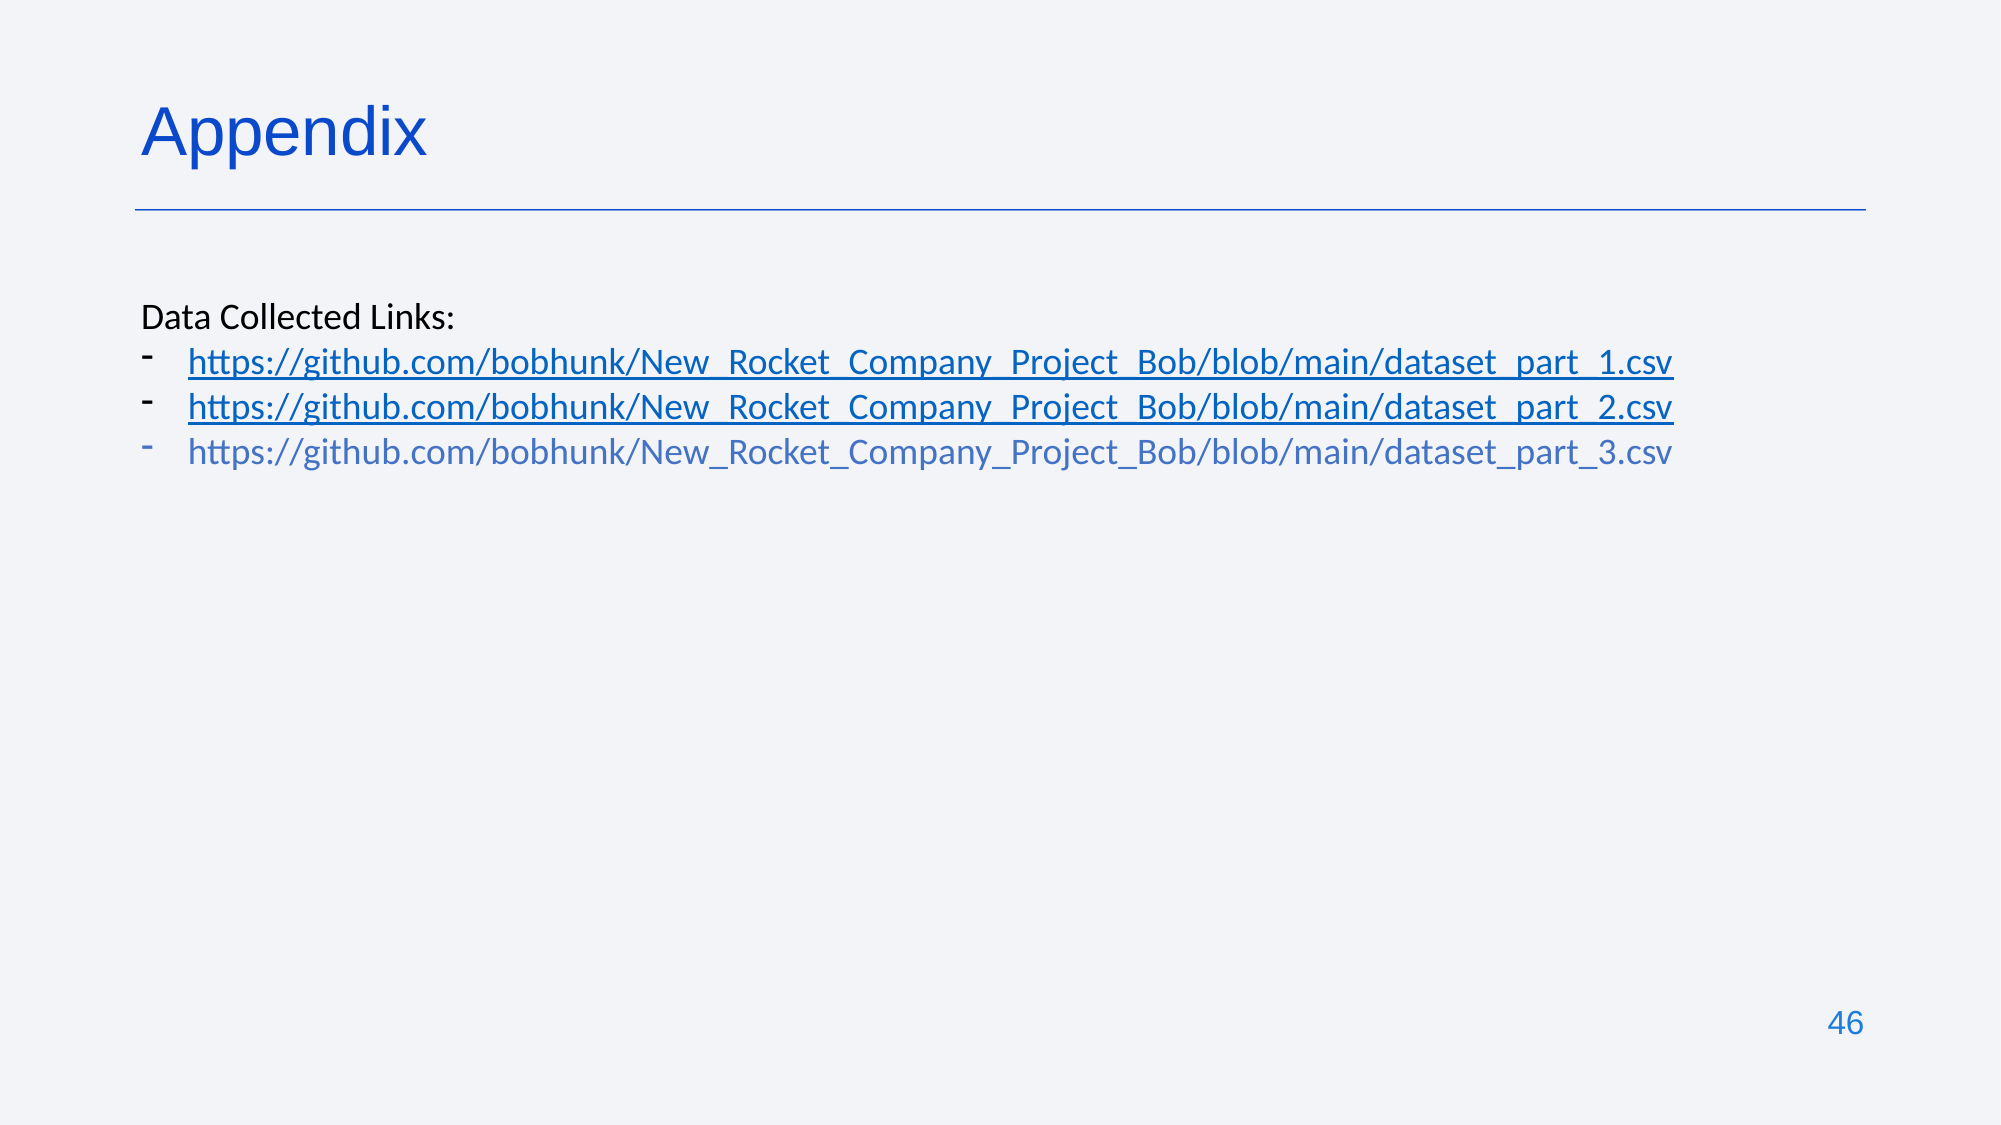

Appendix
Data Collected Links:
https://github.com/bobhunk/New_Rocket_Company_Project_Bob/blob/main/dataset_part_1.csv
https://github.com/bobhunk/New_Rocket_Company_Project_Bob/blob/main/dataset_part_2.csv
https://github.com/bobhunk/New_Rocket_Company_Project_Bob/blob/main/dataset_part_3.csv
46